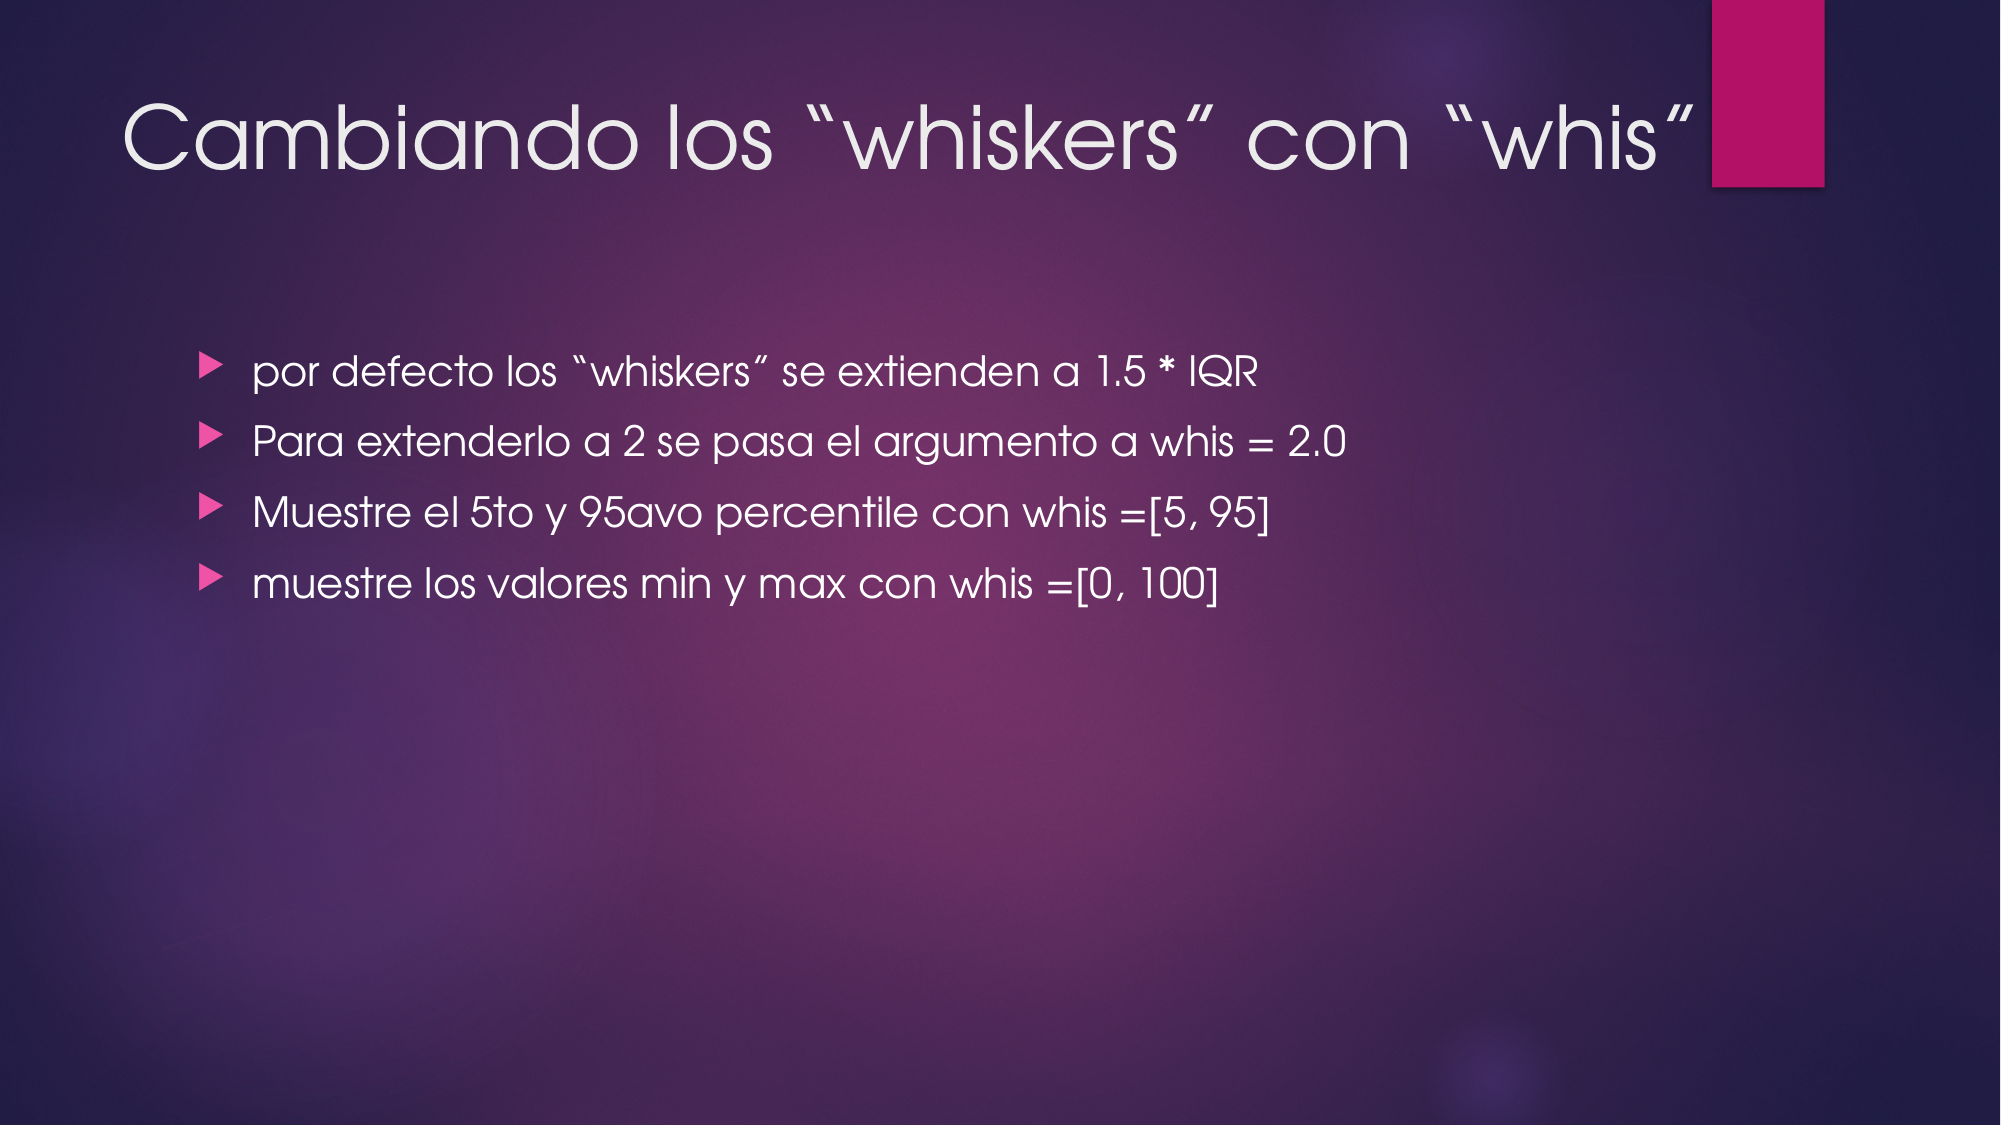

# Cambiando los “whiskers” con “whis”
por defecto los “whiskers” se extienden a 1.5 * IQR
Para extenderlo a 2 se pasa el argumento a whis = 2.0
Muestre el 5to y 95avo percentile con whis =[5, 95]
muestre los valores min y max con whis =[0, 100]